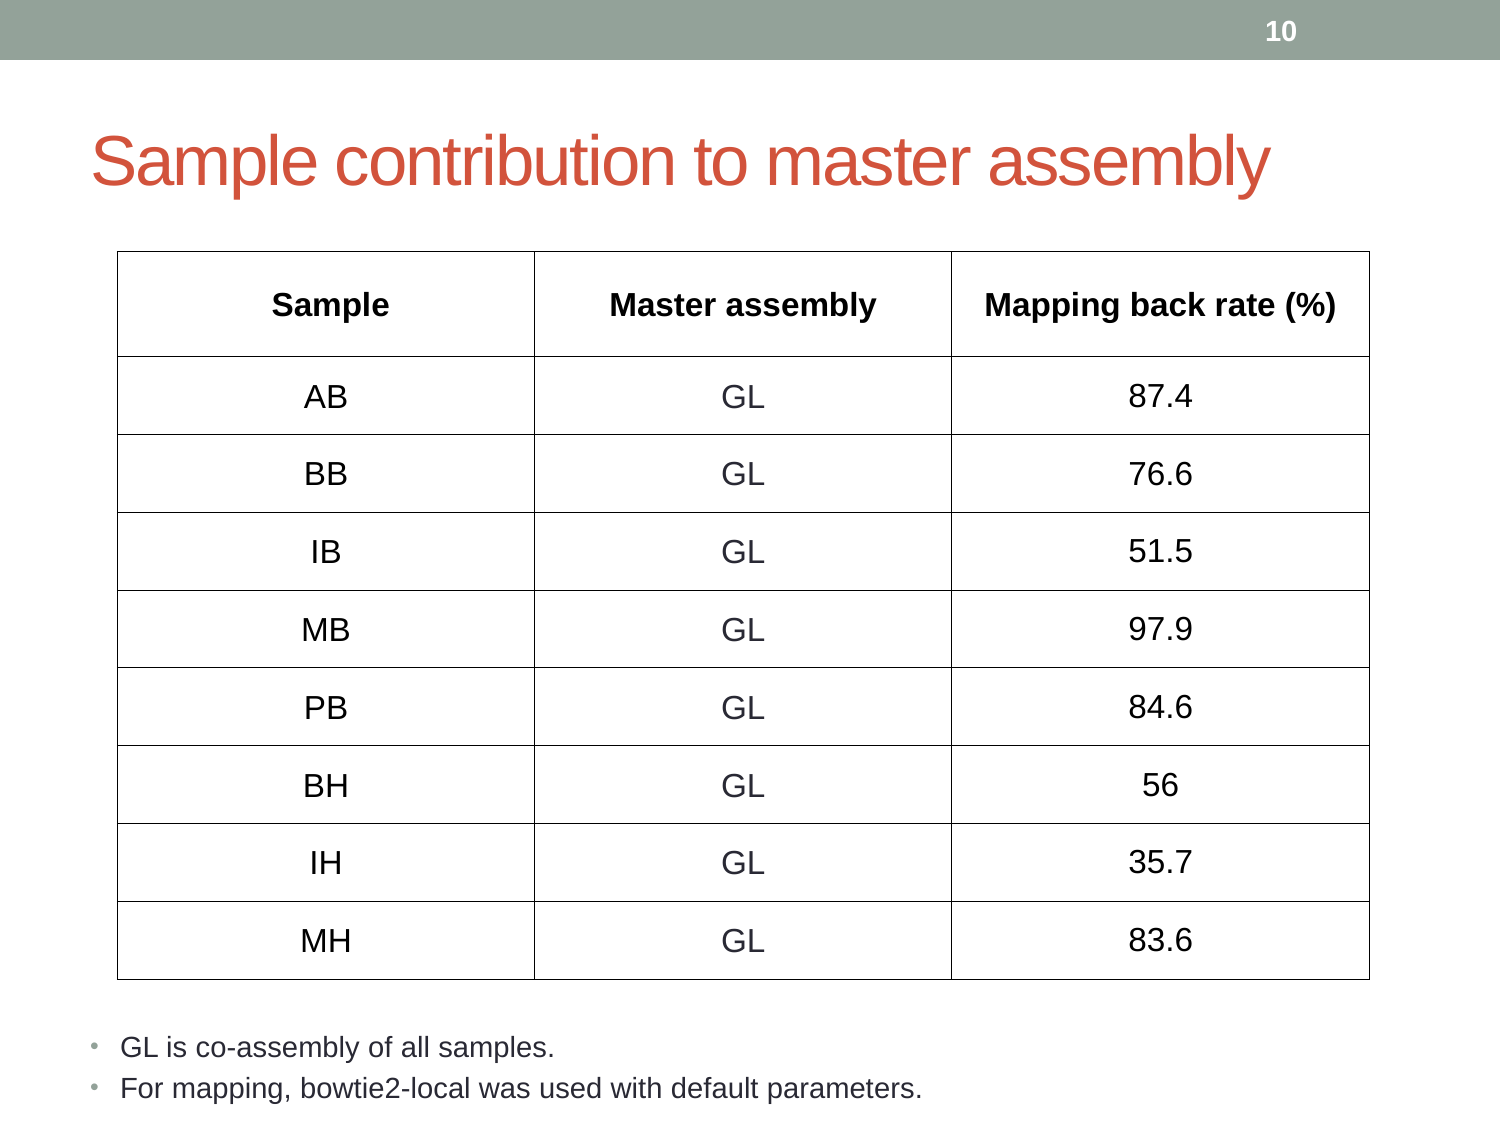

10
# Sample contribution to master assembly
| Sample | Master assembly | Mapping back rate (%) |
| --- | --- | --- |
| AB | GL | 87.4 |
| BB | GL | 76.6 |
| IB | GL | 51.5 |
| MB | GL | 97.9 |
| PB | GL | 84.6 |
| BH | GL | 56 |
| IH | GL | 35.7 |
| MH | GL | 83.6 |
GL is co-assembly of all samples.
For mapping, bowtie2-local was used with default parameters.